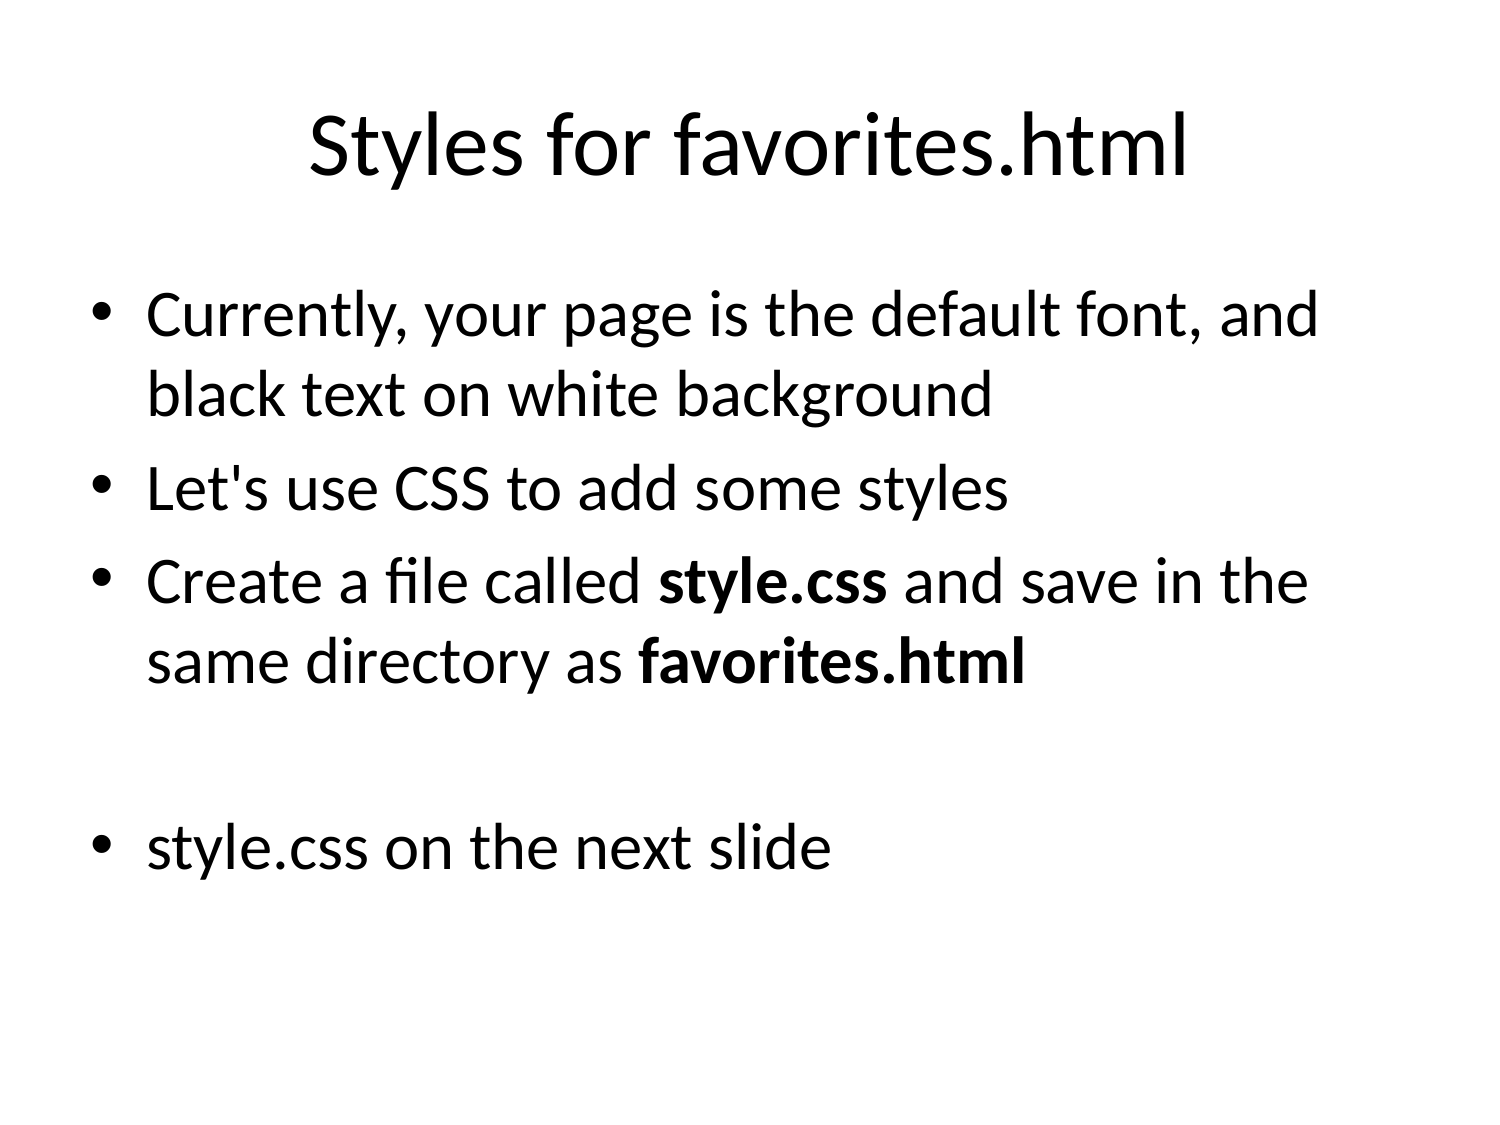

# Styles for favorites.html
Currently, your page is the default font, and black text on white background
Let's use CSS to add some styles
Create a file called style.css and save in the same directory as favorites.html

style.css on the next slide